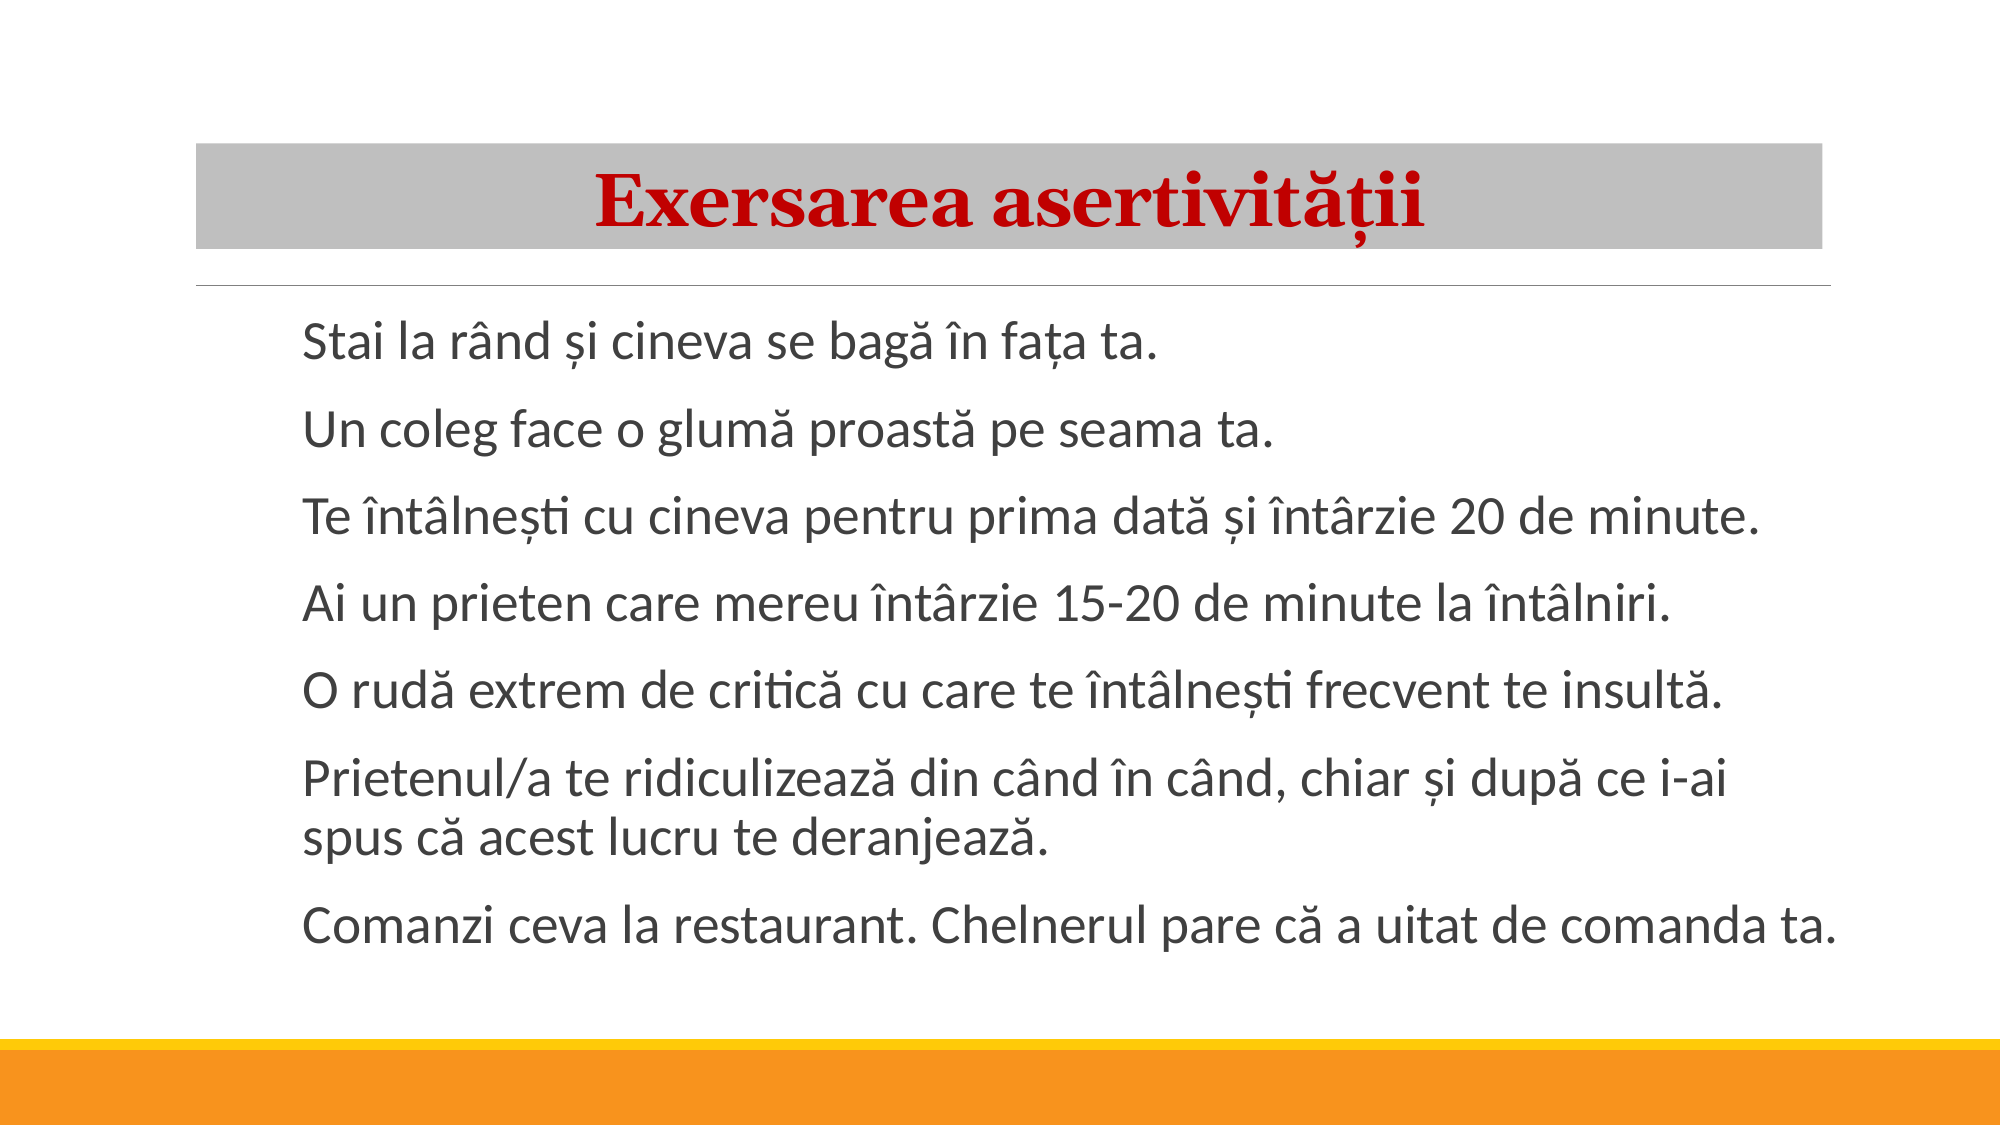

# Exersarea asertivității
Stai la rând și cineva se bagă în fața ta.
Un coleg face o glumă proastă pe seama ta.
Te întâlnești cu cineva pentru prima dată și întârzie 20 de minute.
Ai un prieten care mereu întârzie 15-20 de minute la întâlniri.
O rudă extrem de critică cu care te întâlnești frecvent te insultă.
Prietenul/a te ridiculizează din când în când, chiar și după ce i-ai spus că acest lucru te deranjează.
Comanzi ceva la restaurant. Chelnerul pare că a uitat de comanda ta.